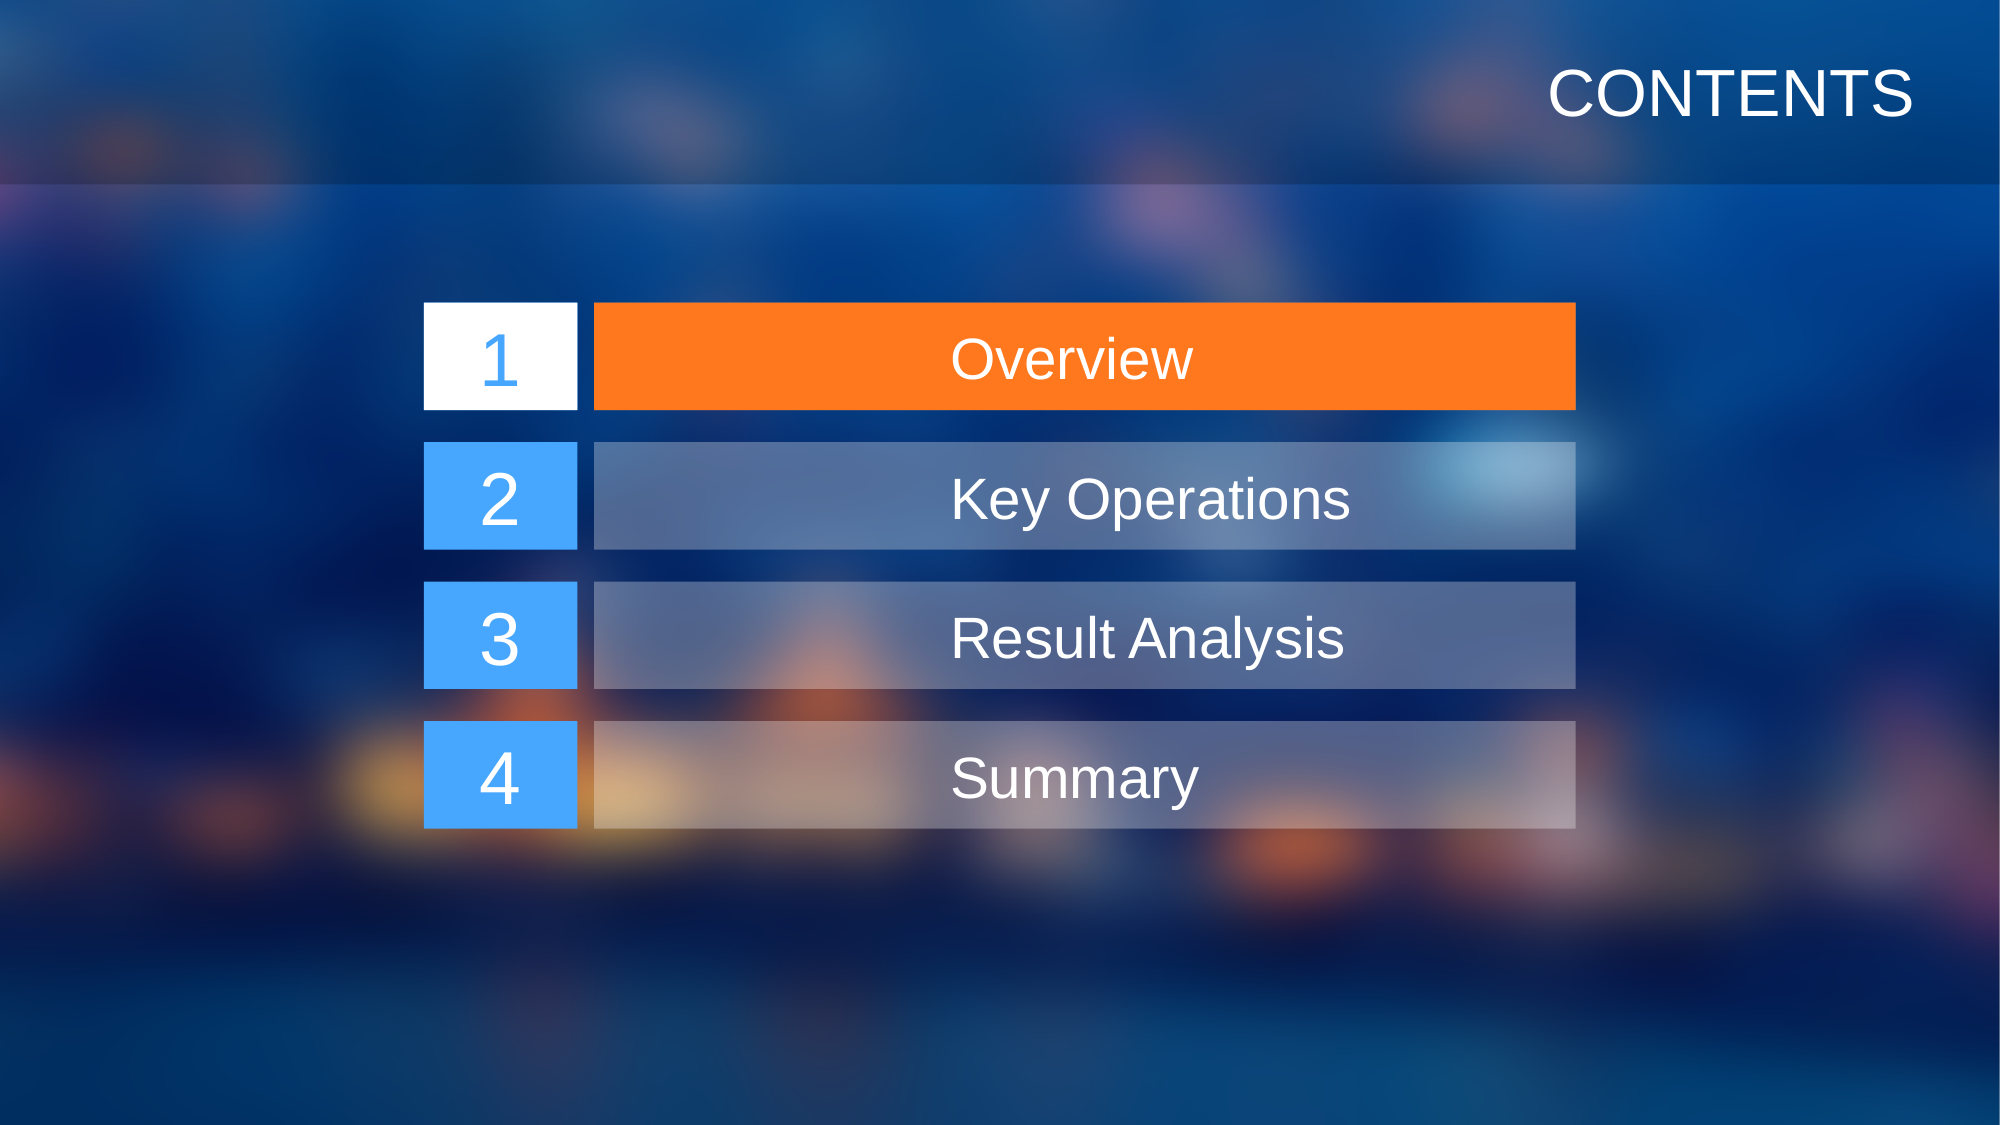

CONTENTS
1
                     Overview
1
                     Overview
2
                     Key Operations
3
                     Result Analysis
4
                     Summary